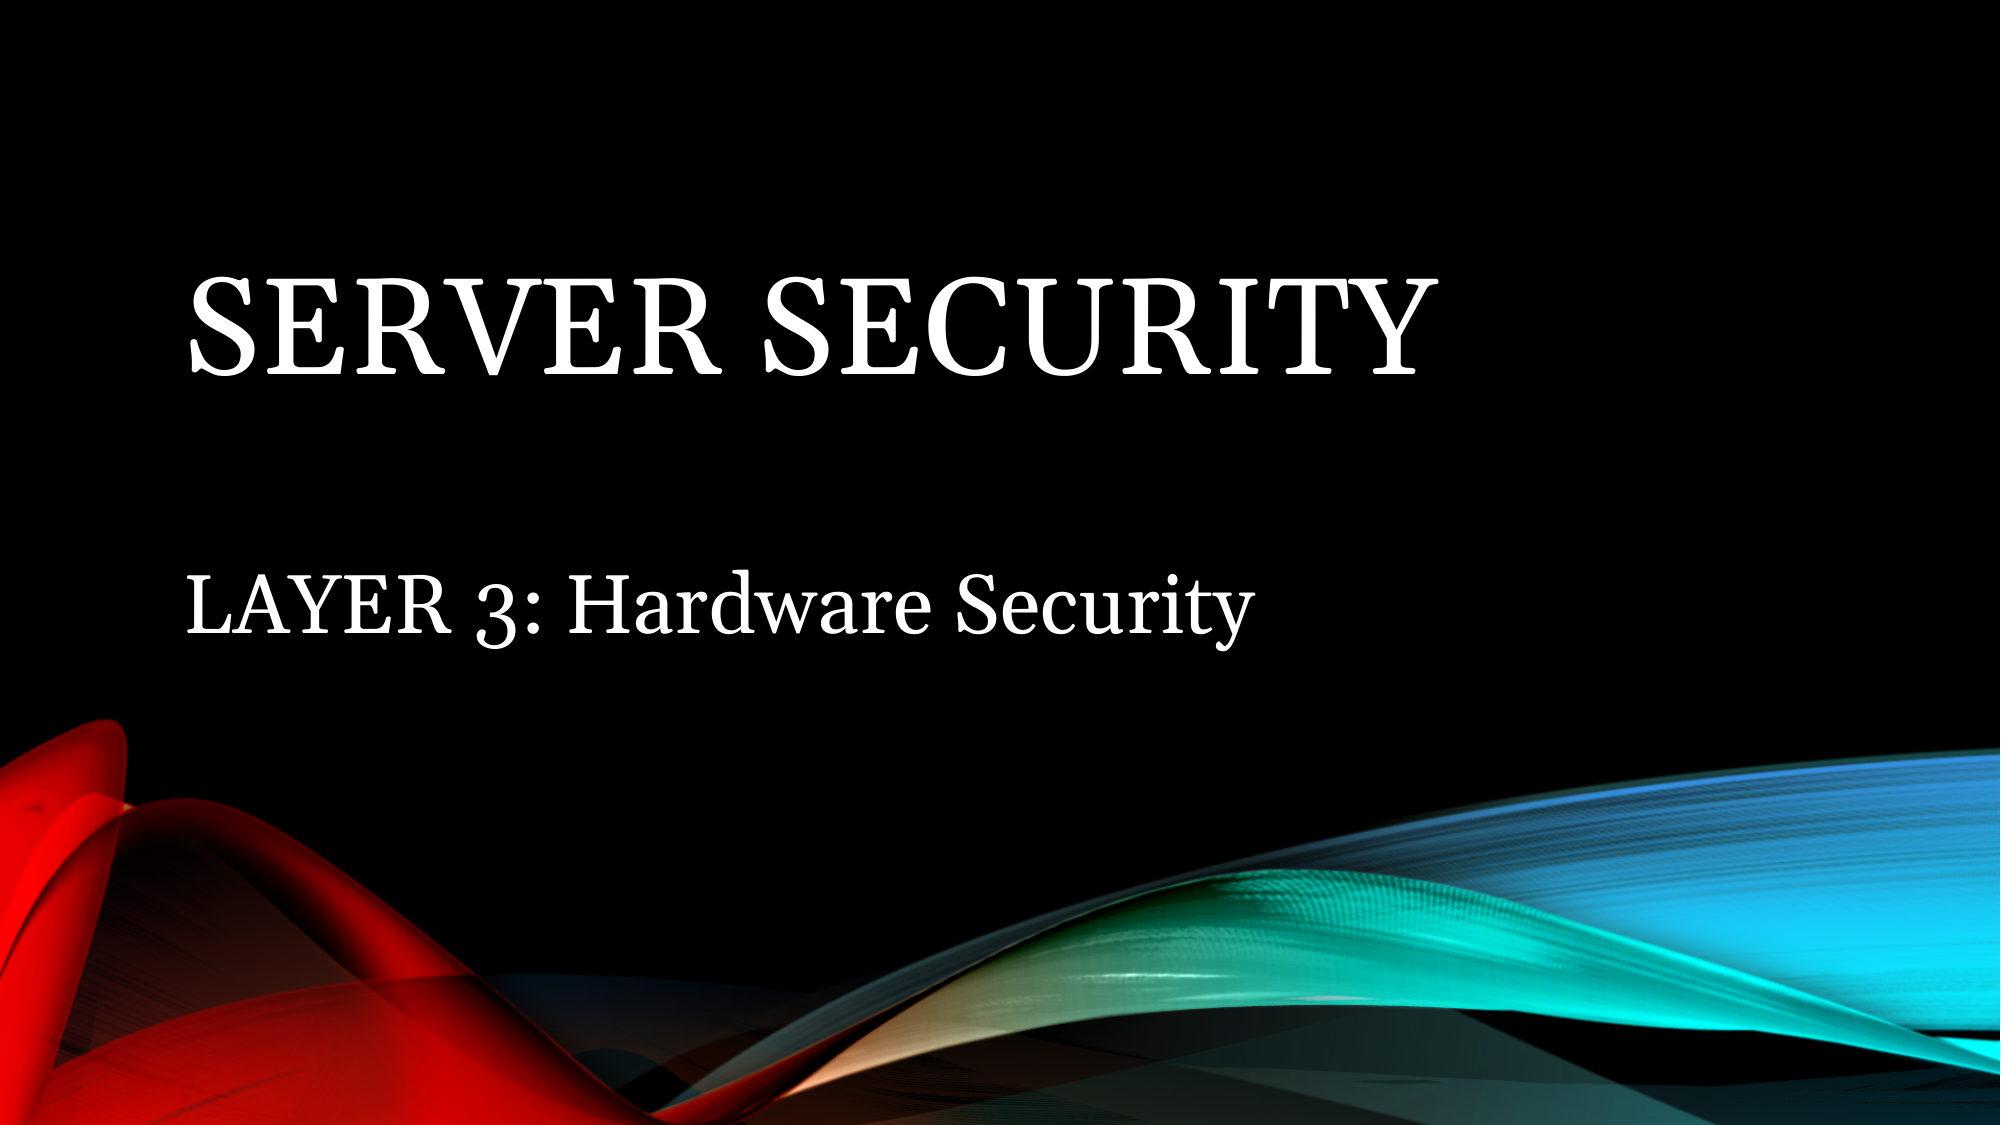

# SERVER SECURITY
LAYER 3: Hardware Security